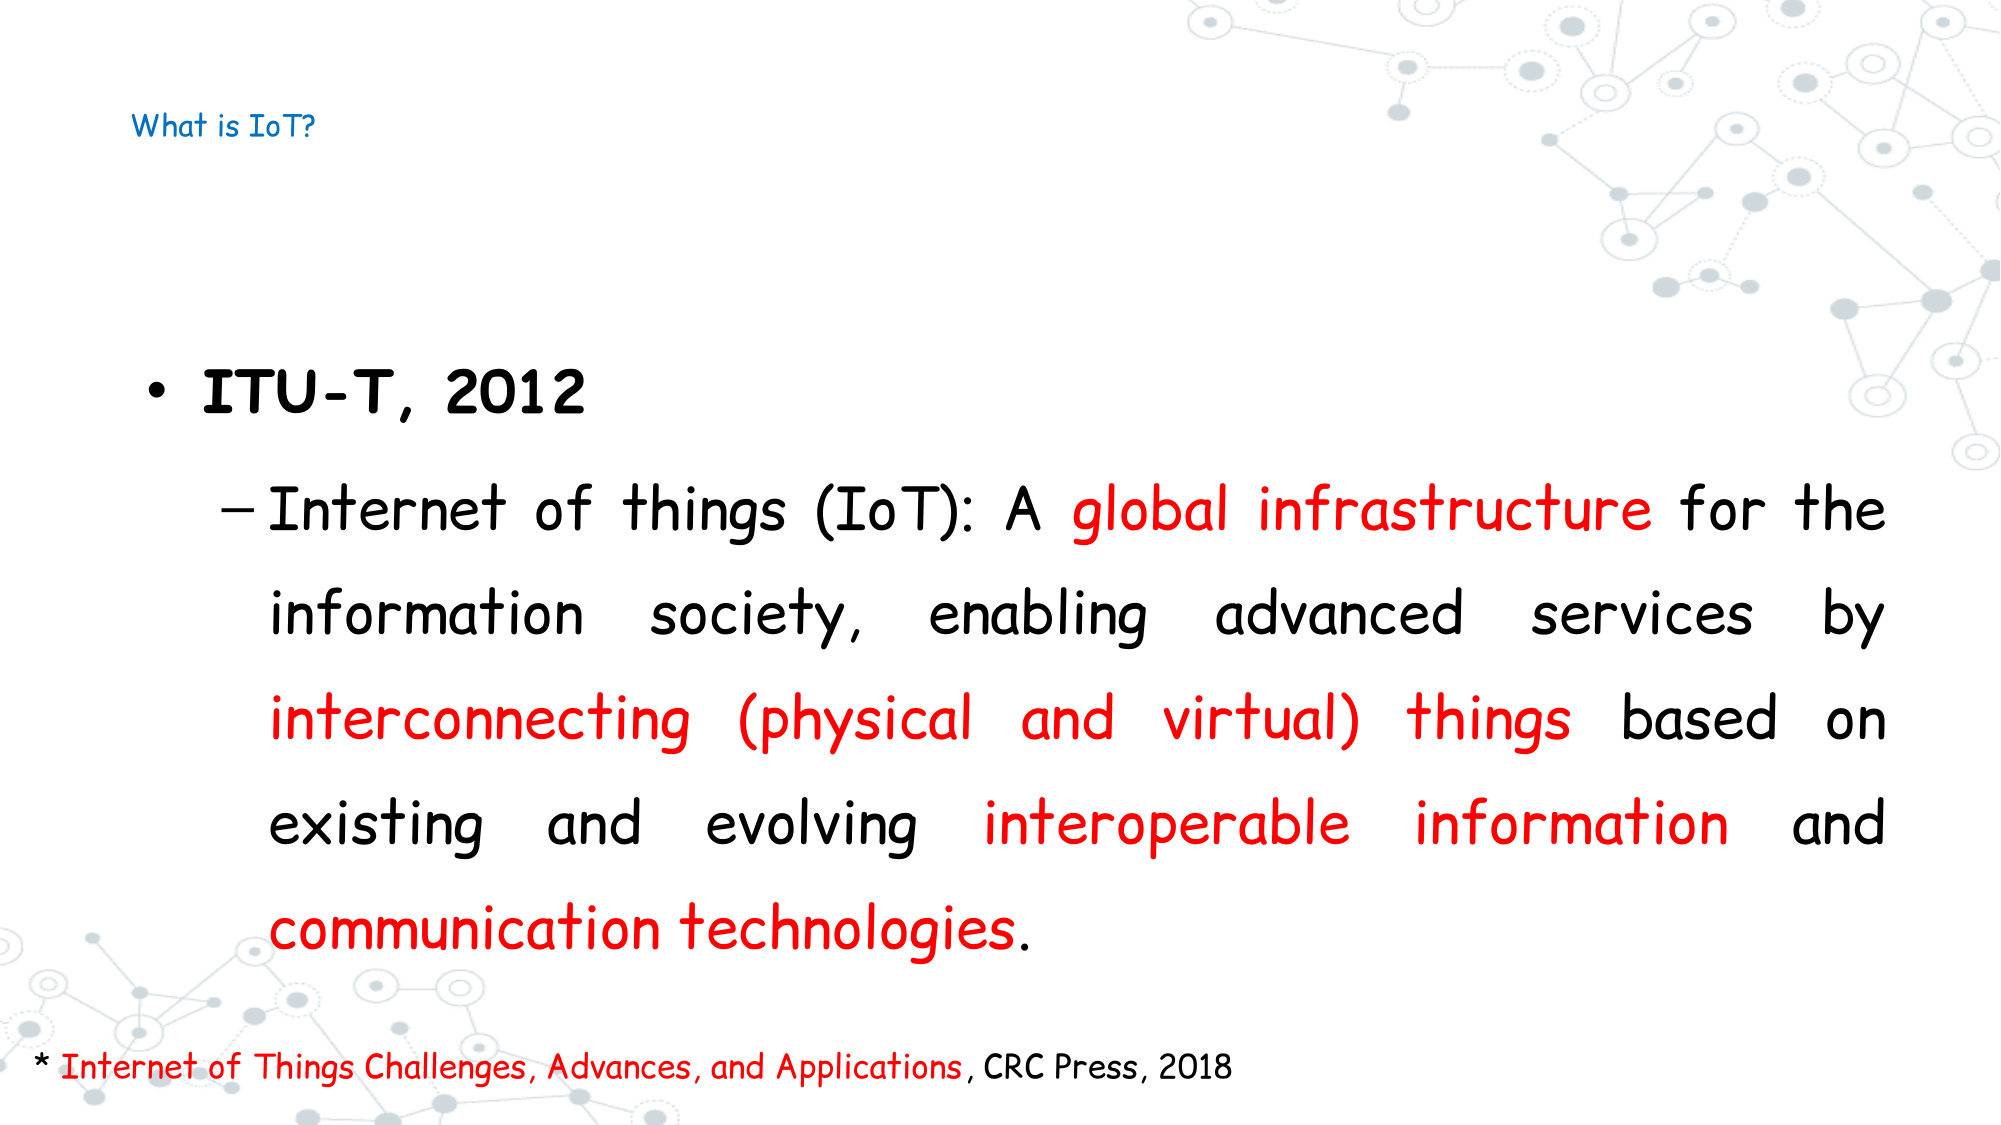

# What is IoT?
ITU-T, 2012
Internet of things (IoT): A global infrastructure for the information society, enabling advanced services by interconnecting (physical and virtual) things based on existing and evolving interoperable information and communication technologies.
* Internet of Things Challenges, Advances, and Applications, CRC Press, 2018